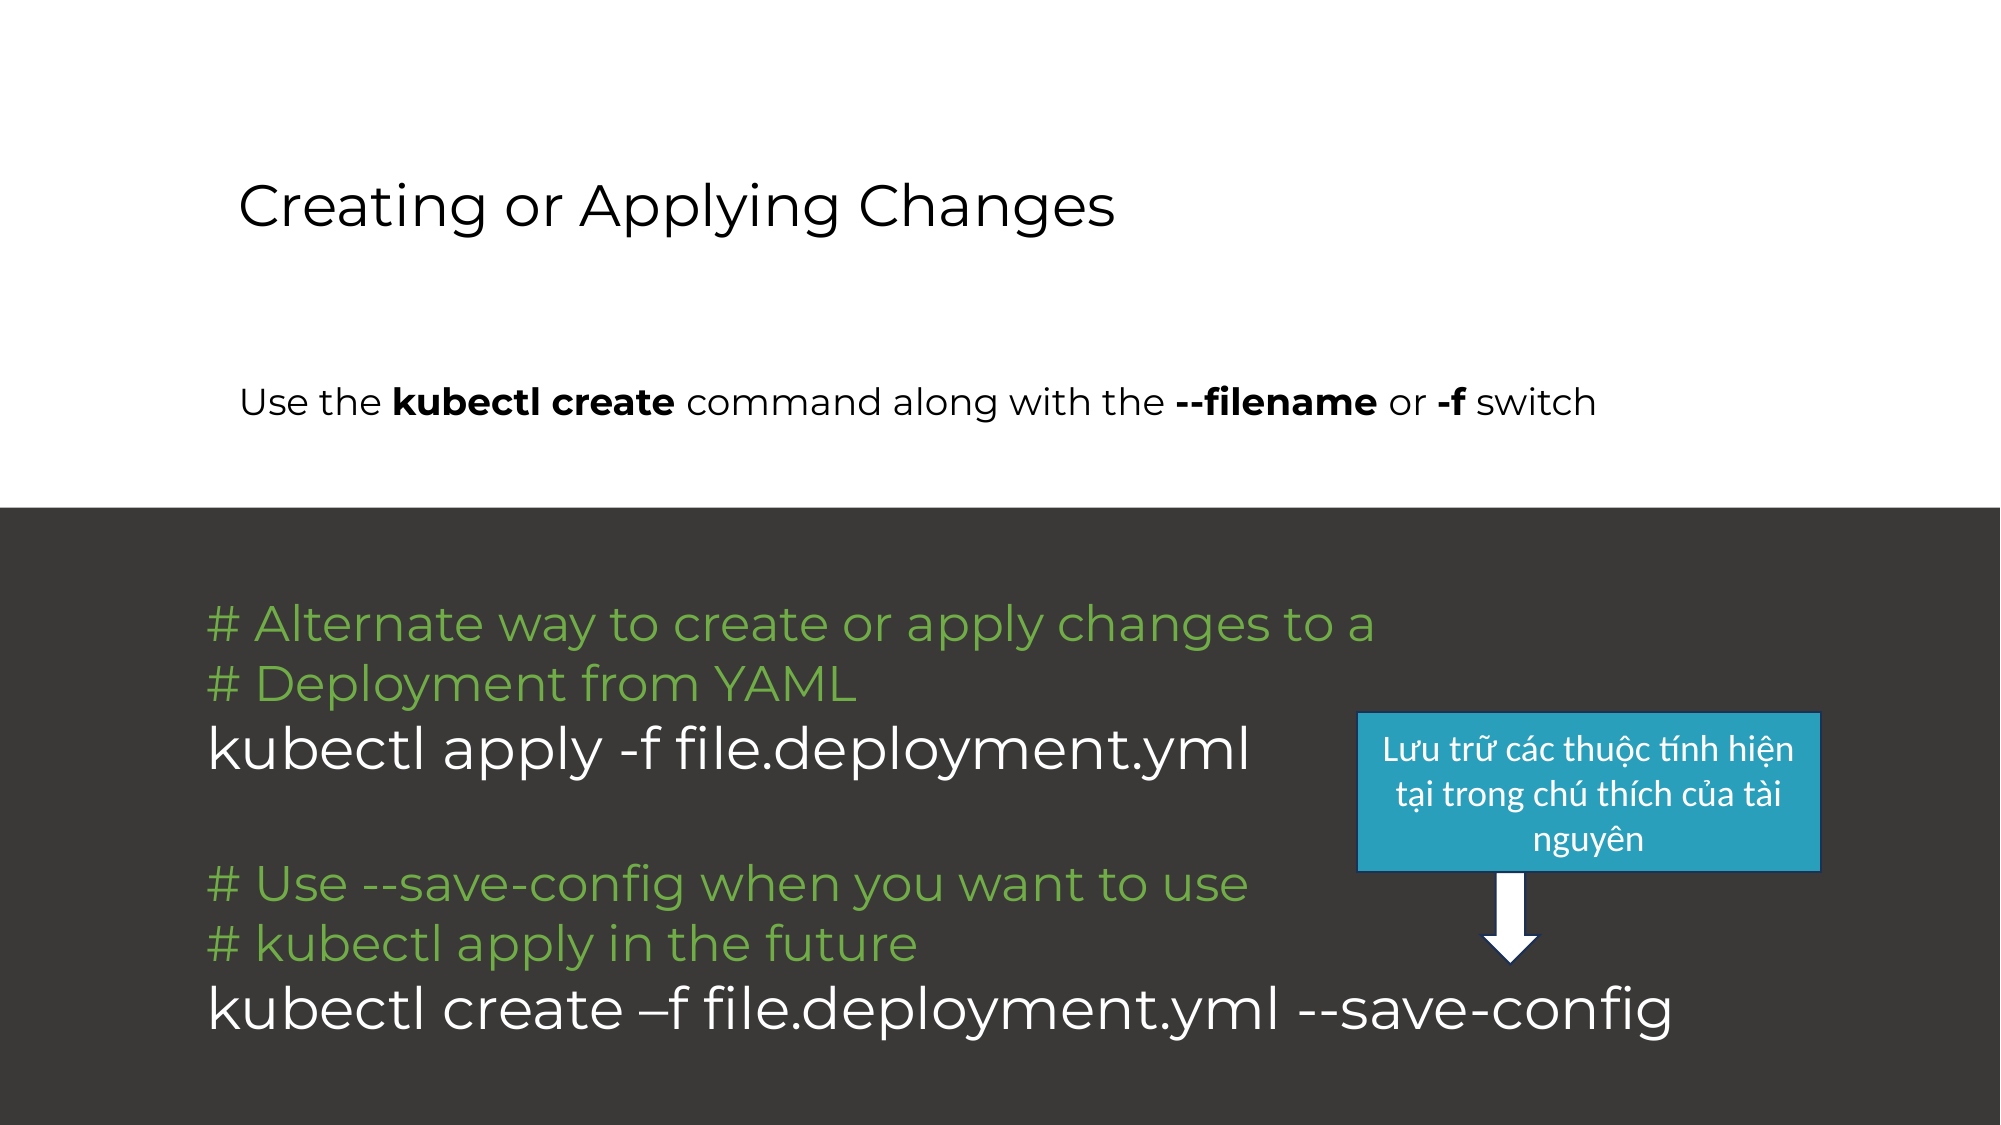

Creating or Applying Changes

Use the kubectl create command along with the --filename or -f switch
# Alternate way to create or apply changes to a
# Deployment from YAML
kubectl apply -f file.deployment.yml

# Use --save-config when you want to use
# kubectl apply in the future
kubectl create –f file.deployment.yml --save-config
Lưu trữ các thuộc tính hiện tại trong chú thích của tài nguyên